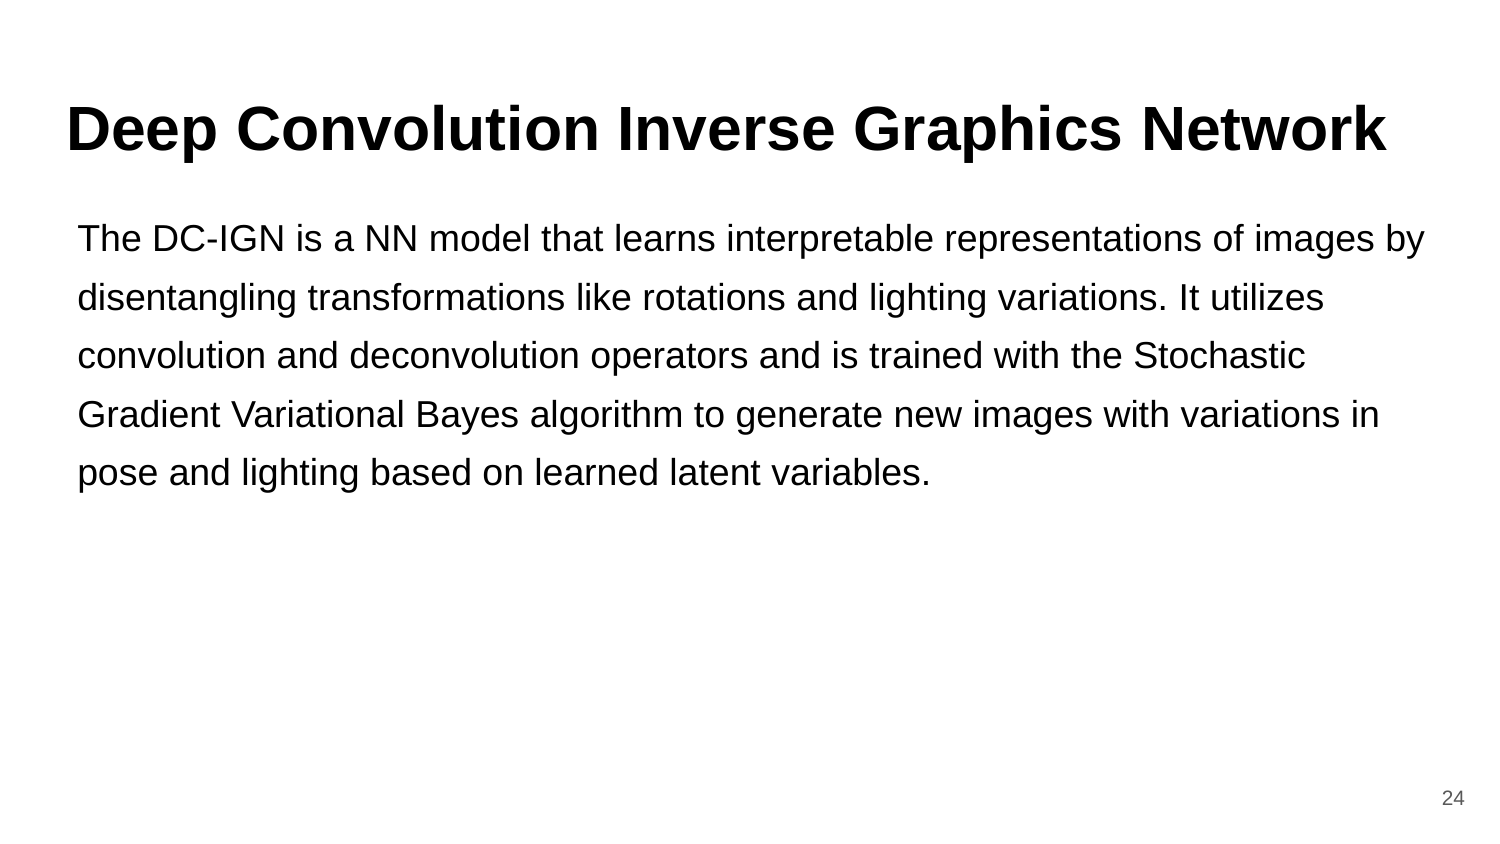

# Deep Convolution Inverse Graphics Network
The DC-IGN is a NN model that learns interpretable representations of images by disentangling transformations like rotations and lighting variations. It utilizes convolution and deconvolution operators and is trained with the Stochastic Gradient Variational Bayes algorithm to generate new images with variations in pose and lighting based on learned latent variables.
24